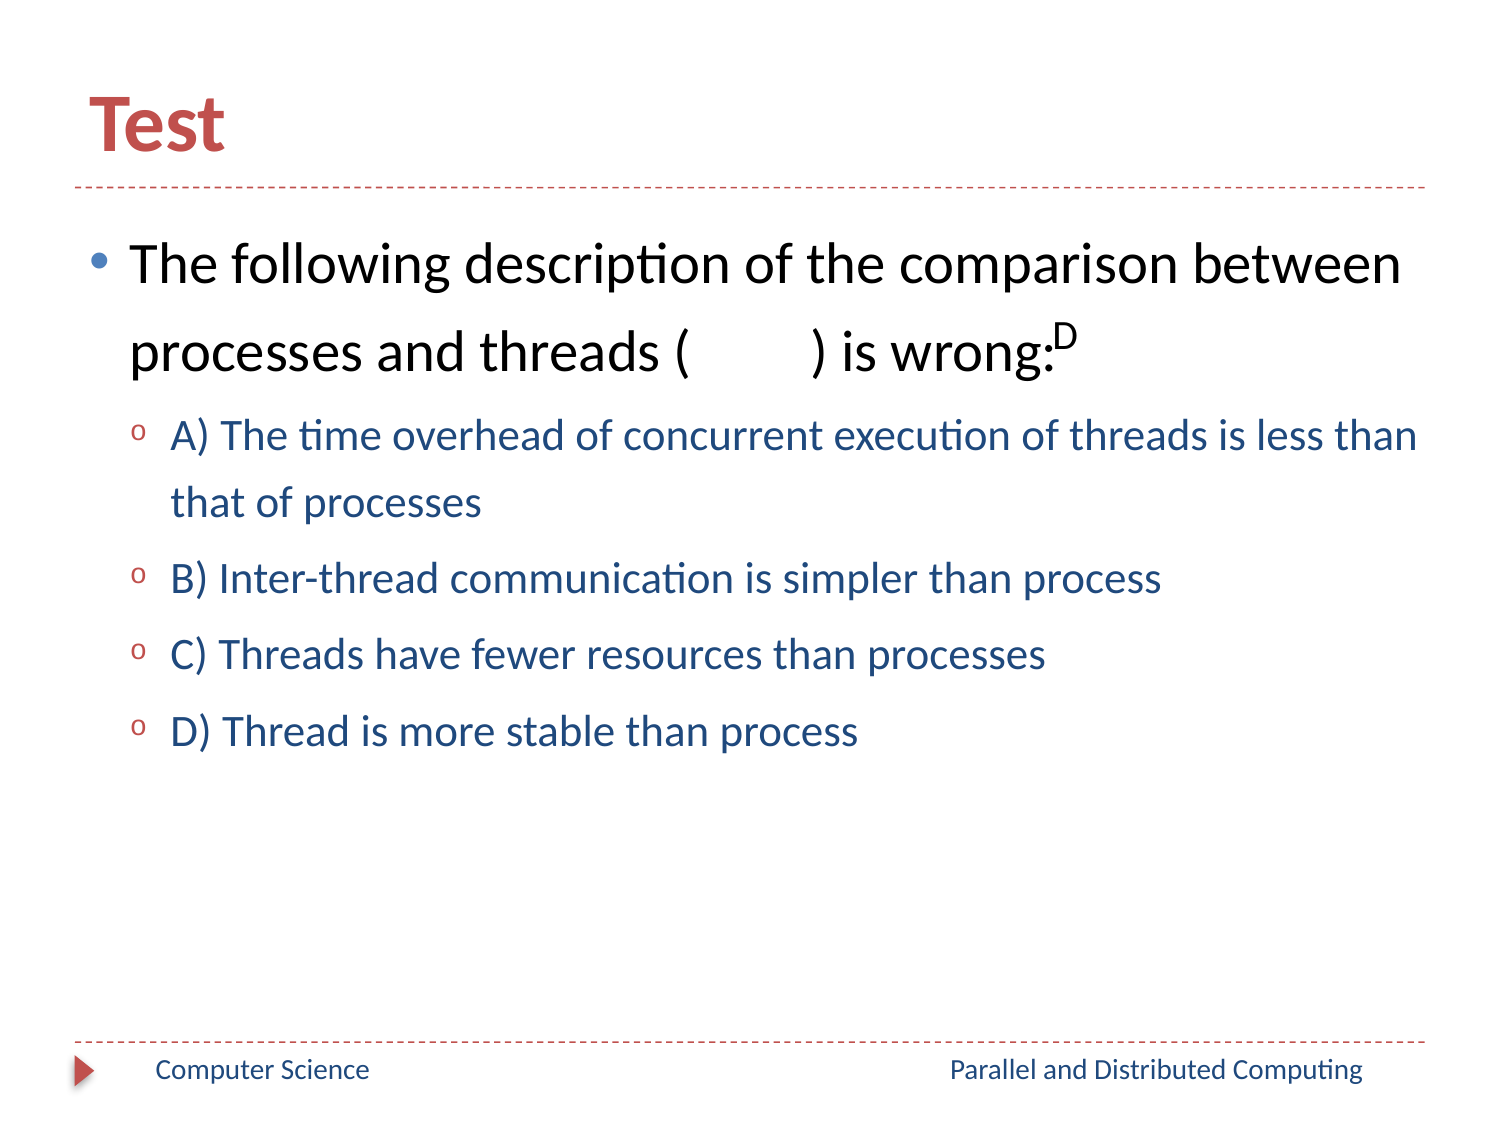

# Test
The following description of the comparison between processes and threads (         ) is wrong:
A) The time overhead of concurrent execution of threads is less than that of processes
B) Inter-thread communication is simpler than process
C) Threads have fewer resources than processes
D) Thread is more stable than process
D
Computer Science
Parallel and Distributed Computing